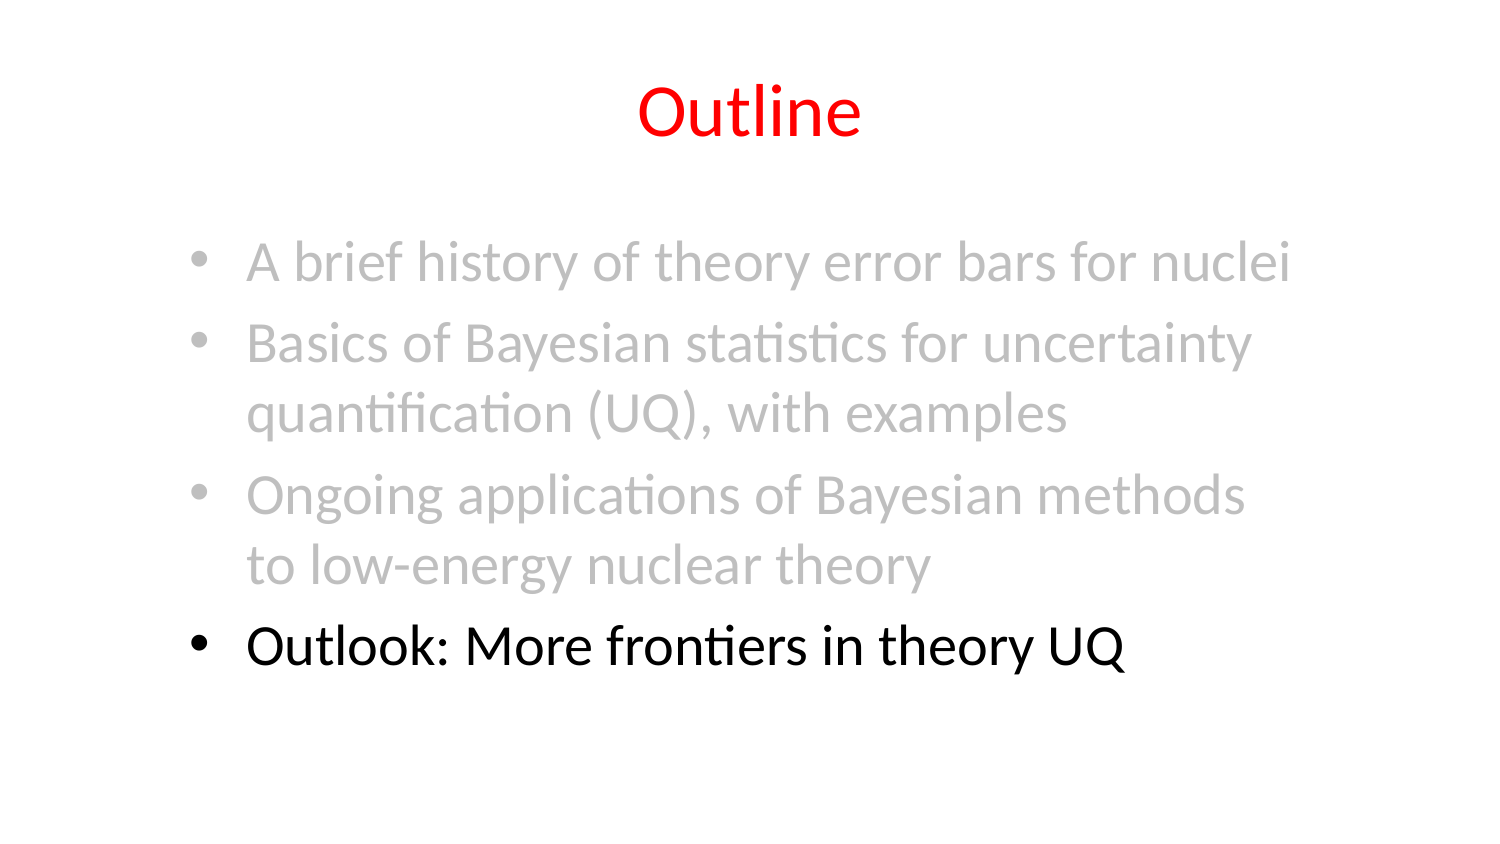

# Outline
A brief history of theory error bars for nuclei
Basics of Bayesian statistics for uncertainty quantification (UQ), with examples
Ongoing applications of Bayesian methods to low-energy nuclear theory
Outlook: More frontiers in theory UQ